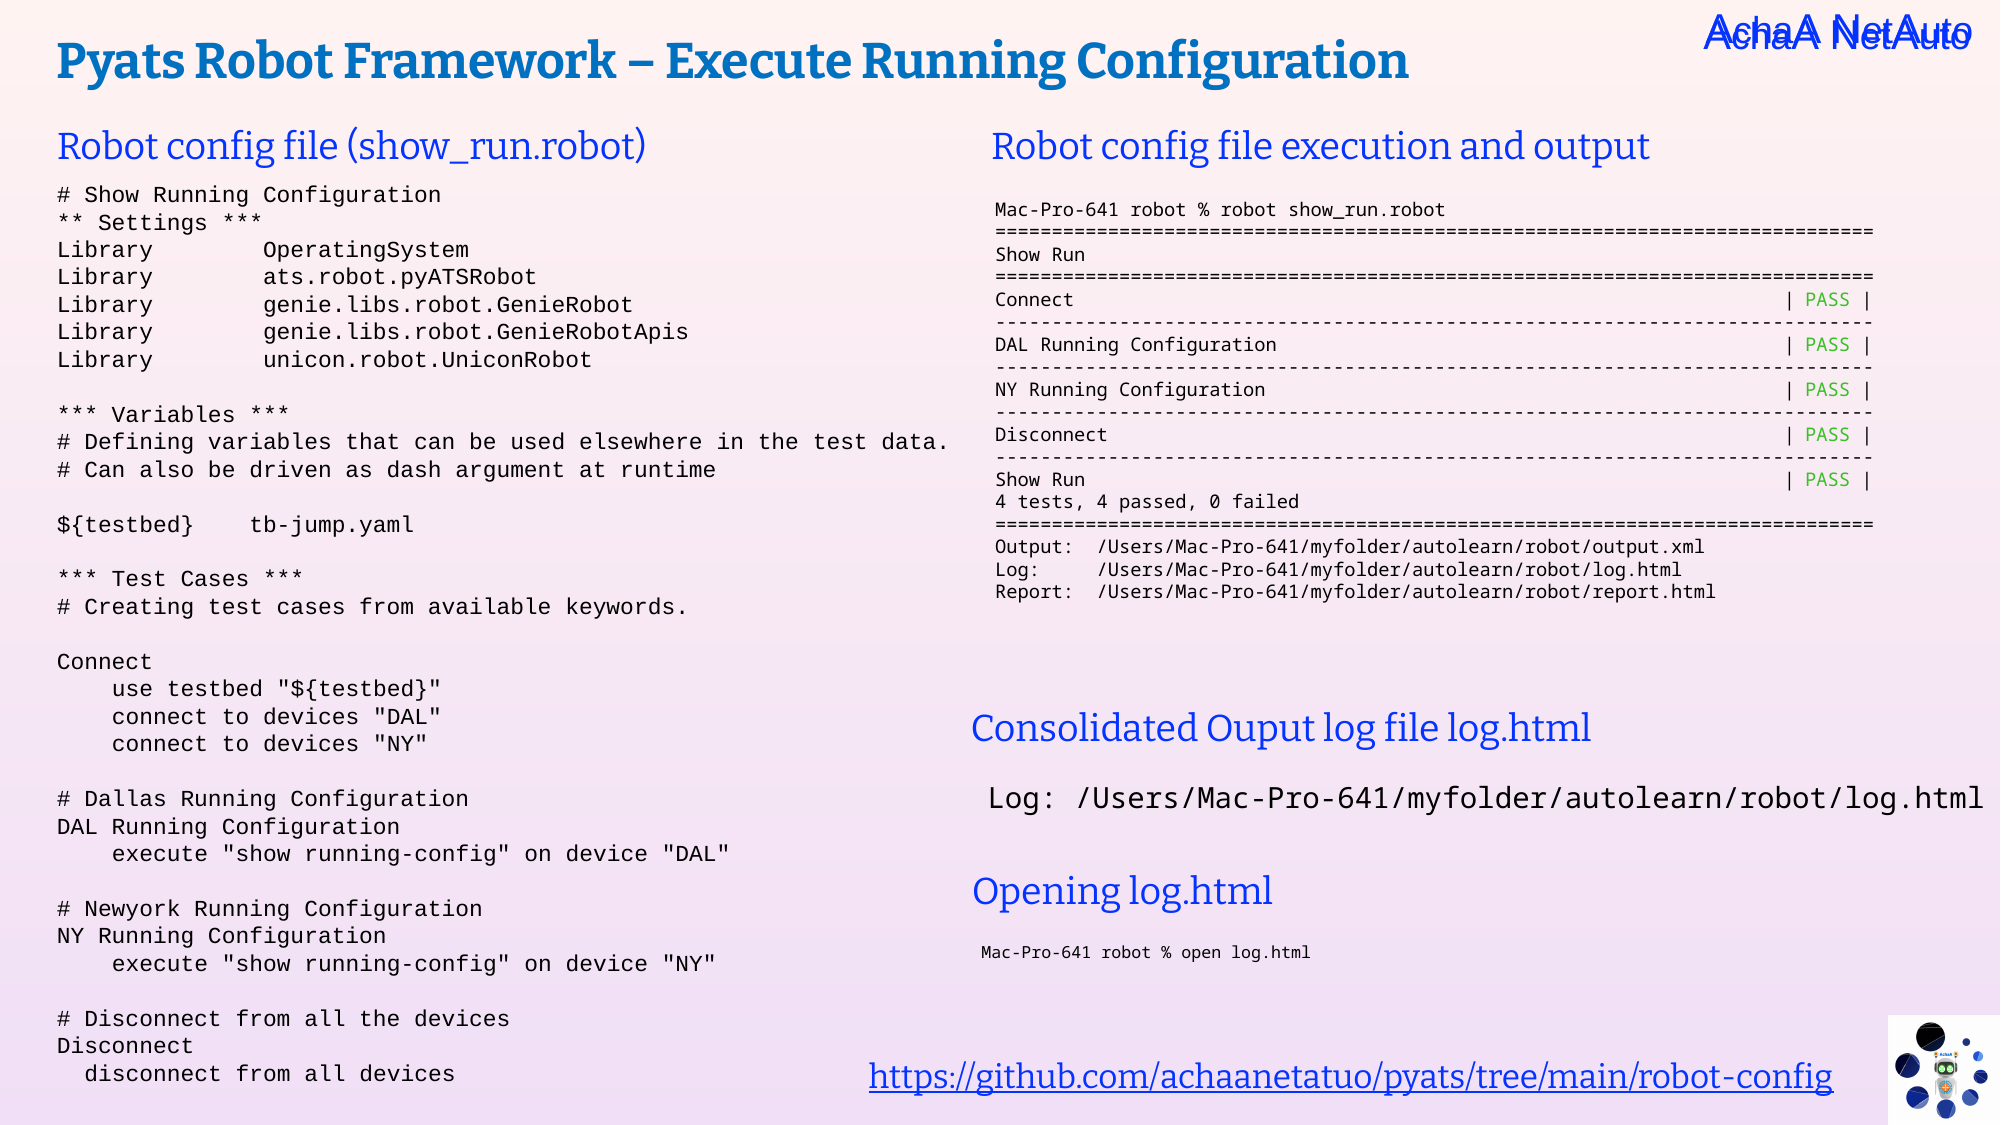

Pyats Robot Framework – Execute Running Configuration
Robot config file (show_run.robot)
Robot config file execution and output

# Show Running Configuration
** Settings ***
Library        OperatingSystem
Library        ats.robot.pyATSRobot
Library        genie.libs.robot.GenieRobot
Library        genie.libs.robot.GenieRobotApis
Library        unicon.robot.UniconRobot

*** Variables ***
# Defining variables that can be used elsewhere in the test data.
# Can also be driven as dash argument at runtime

${testbed}    tb-jump.yaml

*** Test Cases ***
# Creating test cases from available keywords.

Connect
    use testbed "${testbed}"
    connect to devices "DAL"
    connect to devices "NY"

# Dallas Running Configuration
DAL Running Configuration
    execute "show running-config" on device "DAL"

# Newyork Running Configuration
NY Running Configuration
    execute "show running-config" on device "NY"

# Disconnect from all the devices
Disconnect
  disconnect from all devices
Mac-Pro-641 robot % robot show_run.robot
==============================================================================
Show Run
==============================================================================
Connect                                                               | PASS |
------------------------------------------------------------------------------
DAL Running Configuration                                             | PASS |
------------------------------------------------------------------------------
NY Running Configuration                                              | PASS |
------------------------------------------------------------------------------
Disconnect                                                            | PASS |
------------------------------------------------------------------------------
Show Run                                                              | PASS |
4 tests, 4 passed, 0 failed
==============================================================================
Output:  /Users/Mac-Pro-641/myfolder/autolearn/robot/output.xml
Log:     /Users/Mac-Pro-641/myfolder/autolearn/robot/log.html
Report:  /Users/Mac-Pro-641/myfolder/autolearn/robot/report.html
Consolidated Ouput log file log.html
Log: /Users/Mac-Pro-641/myfolder/autolearn/robot/log.html
Opening log.html
Mac-Pro-641 robot % open log.html
https://github.com/achaanetatuo/pyats/tree/main/robot-config